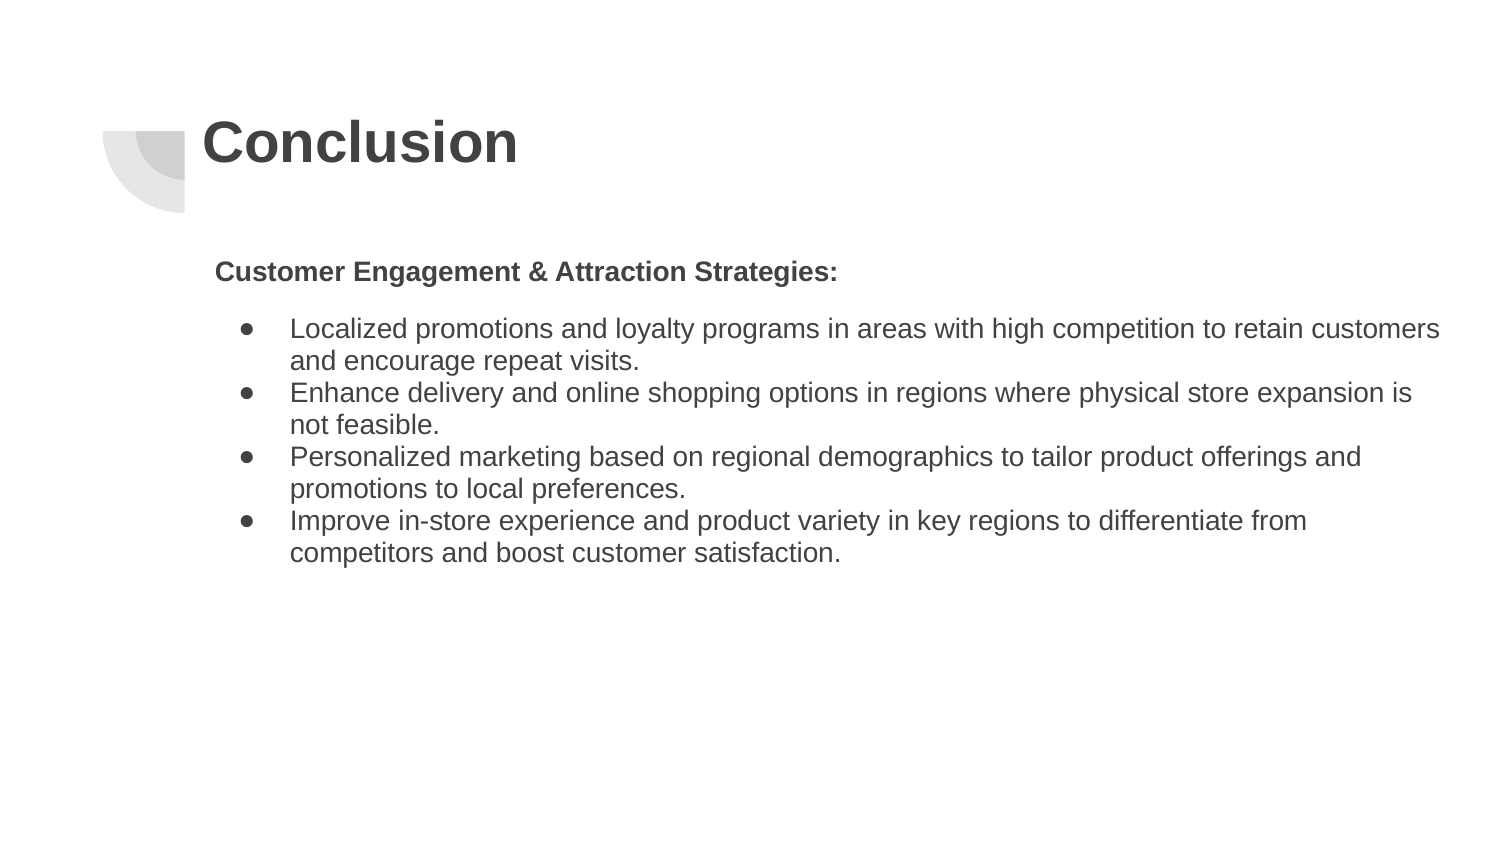

# Conclusion
Customer Engagement & Attraction Strategies:
Localized promotions and loyalty programs in areas with high competition to retain customers and encourage repeat visits.
Enhance delivery and online shopping options in regions where physical store expansion is not feasible.
Personalized marketing based on regional demographics to tailor product offerings and promotions to local preferences.
Improve in-store experience and product variety in key regions to differentiate from competitors and boost customer satisfaction.